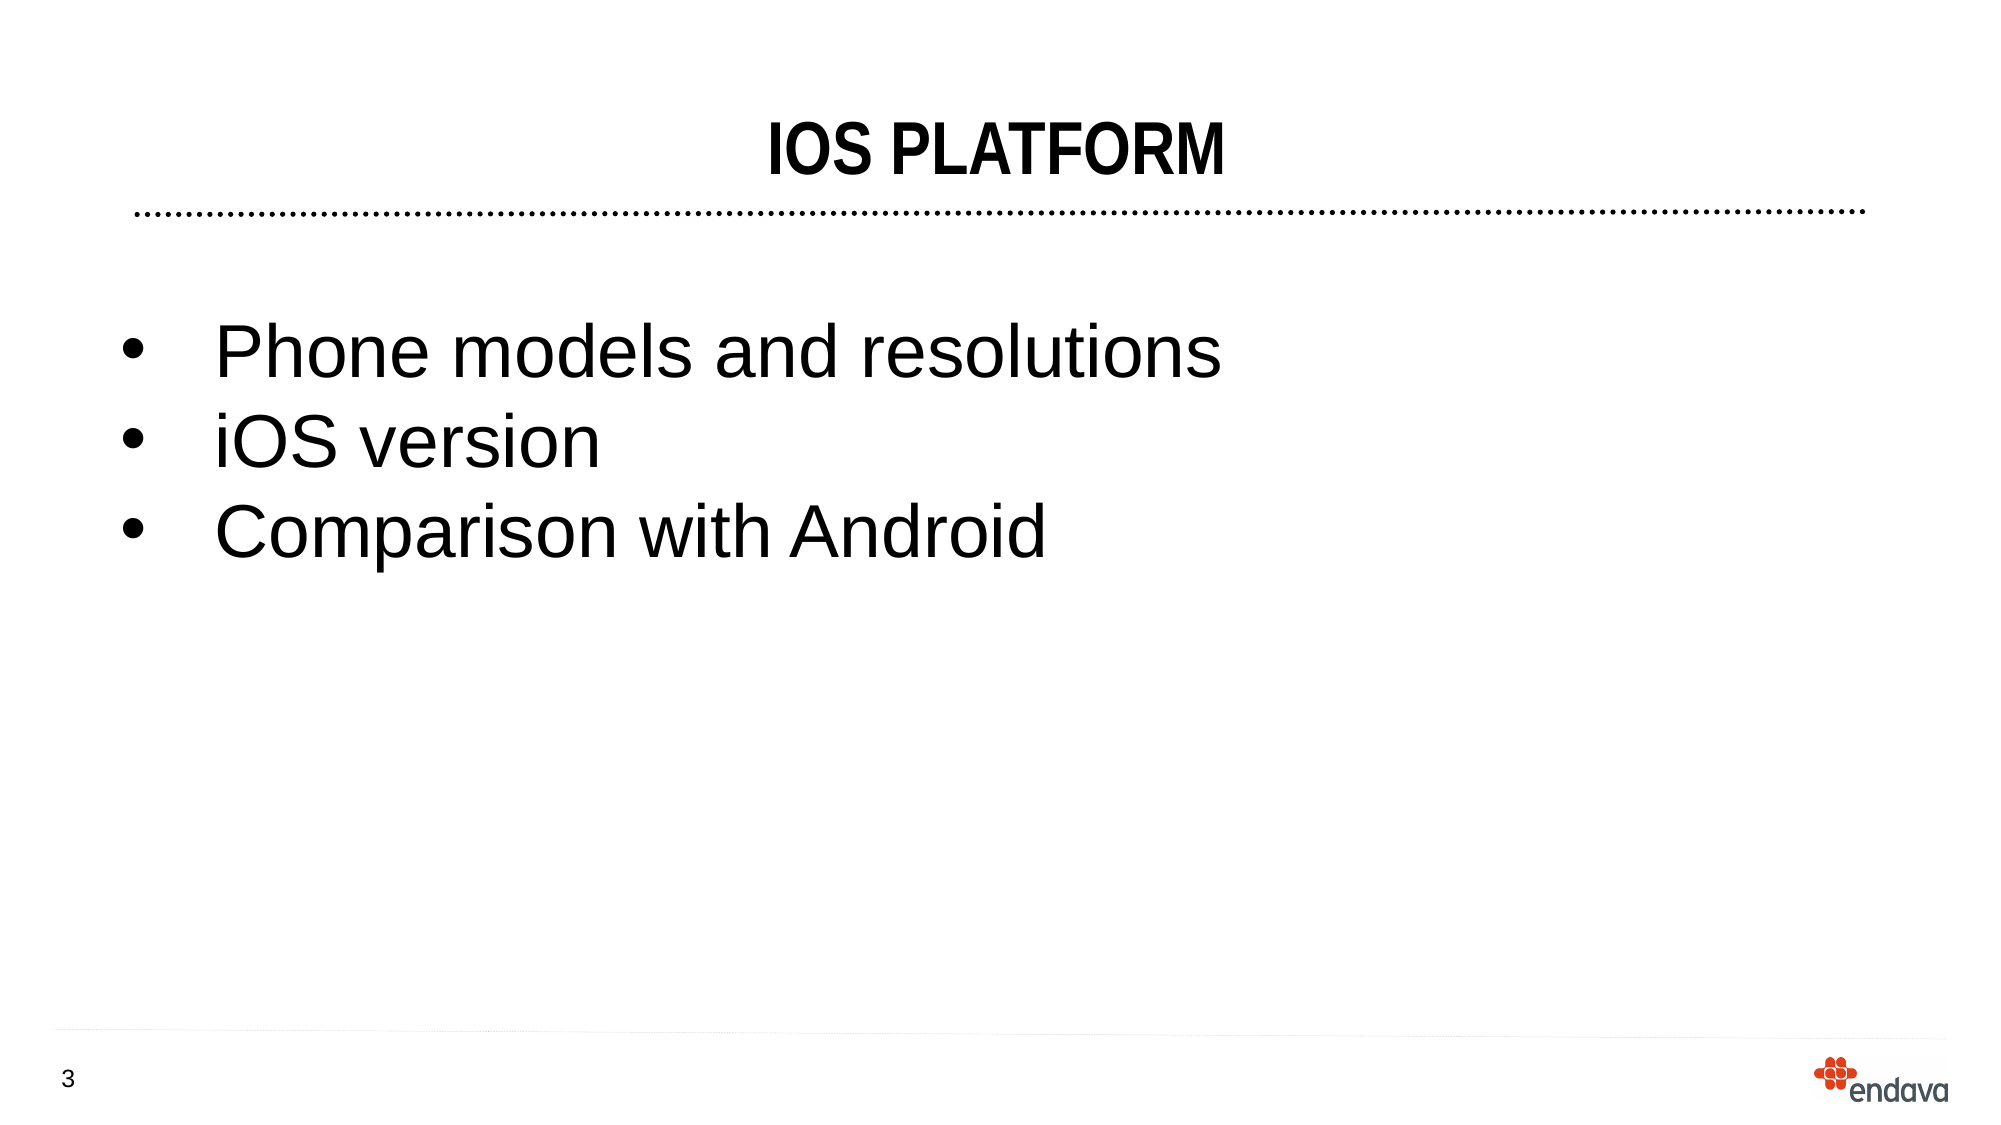

# iOS Platform
Phone models and resolutions
iOS version
Comparison with Android